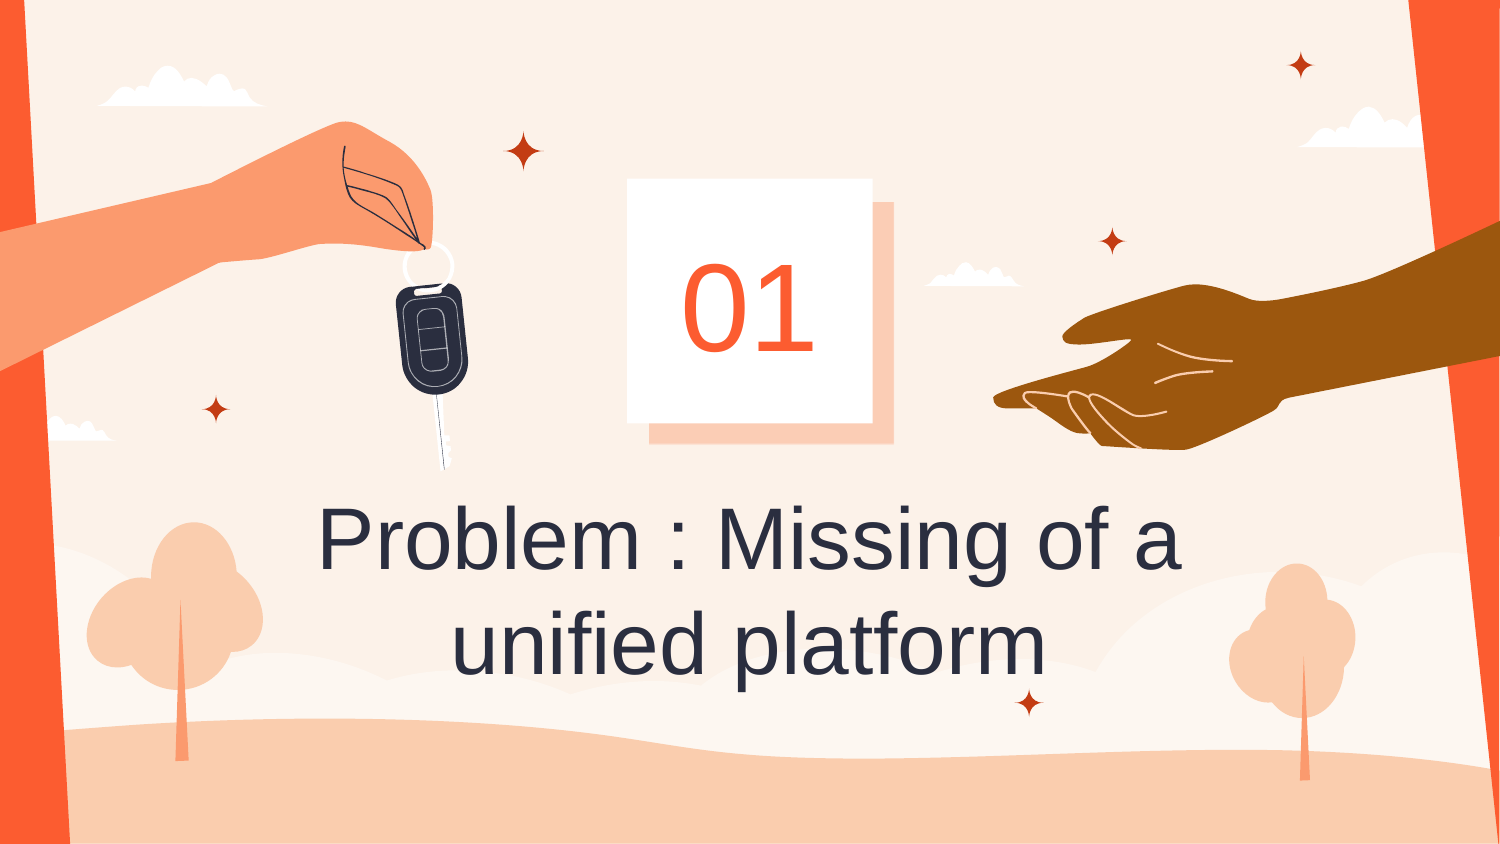

01

# Problem : Missing of a unified platform